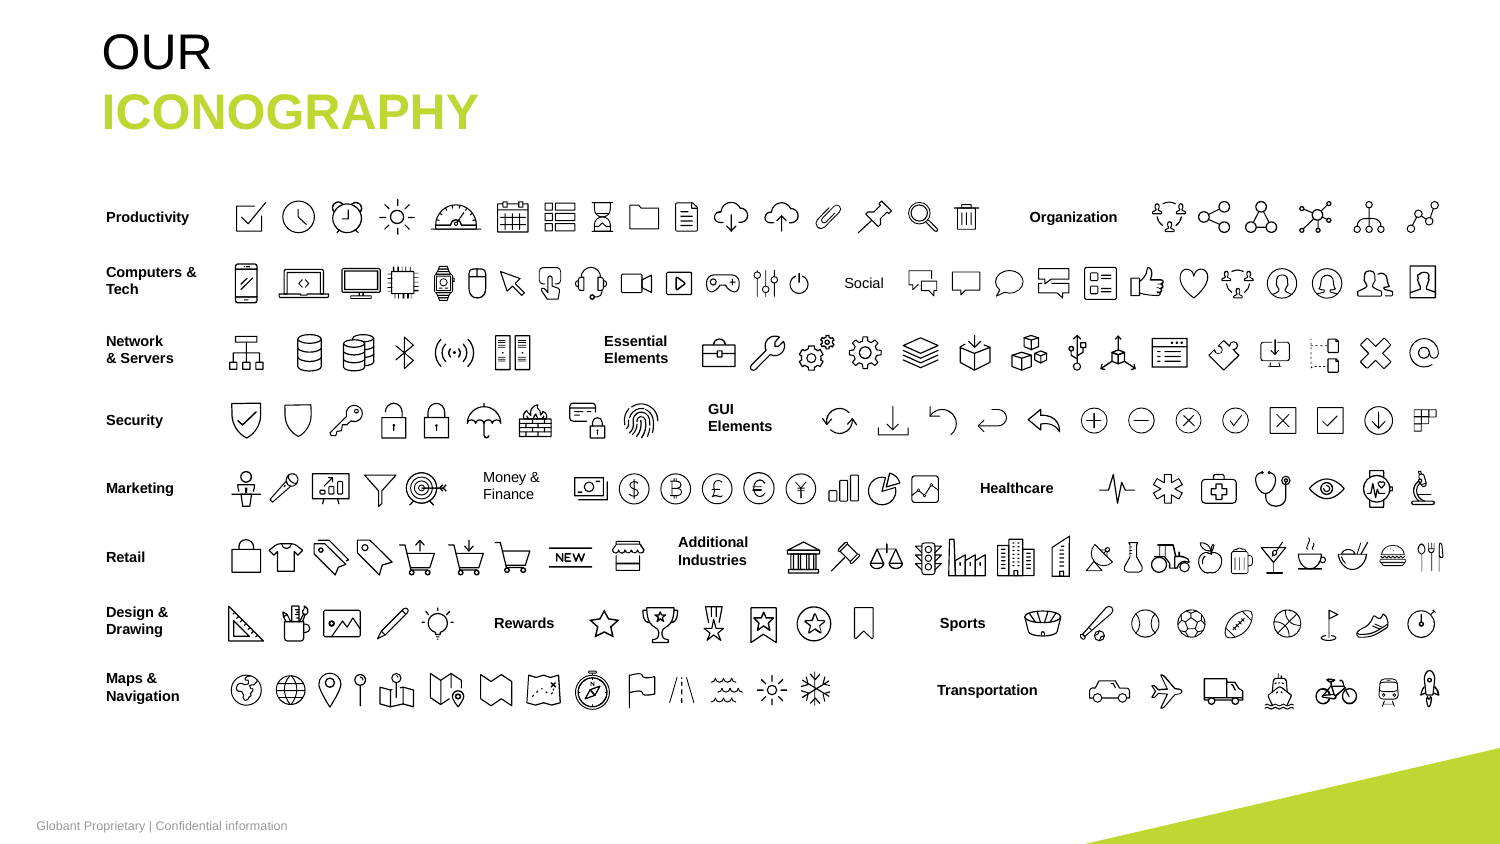

OUR ICONOGRAPHY

Productivity
Organization

Computers & Tech

Social

Network
& Servers
Essential Elements

GUI Elements

Security

Money & Finance

Marketing
Healthcare

Additional Industries

Retail

Design & Drawing

Rewards
Sports

Maps & Navigation

Transportation

Globant Proprietary | Confidential information